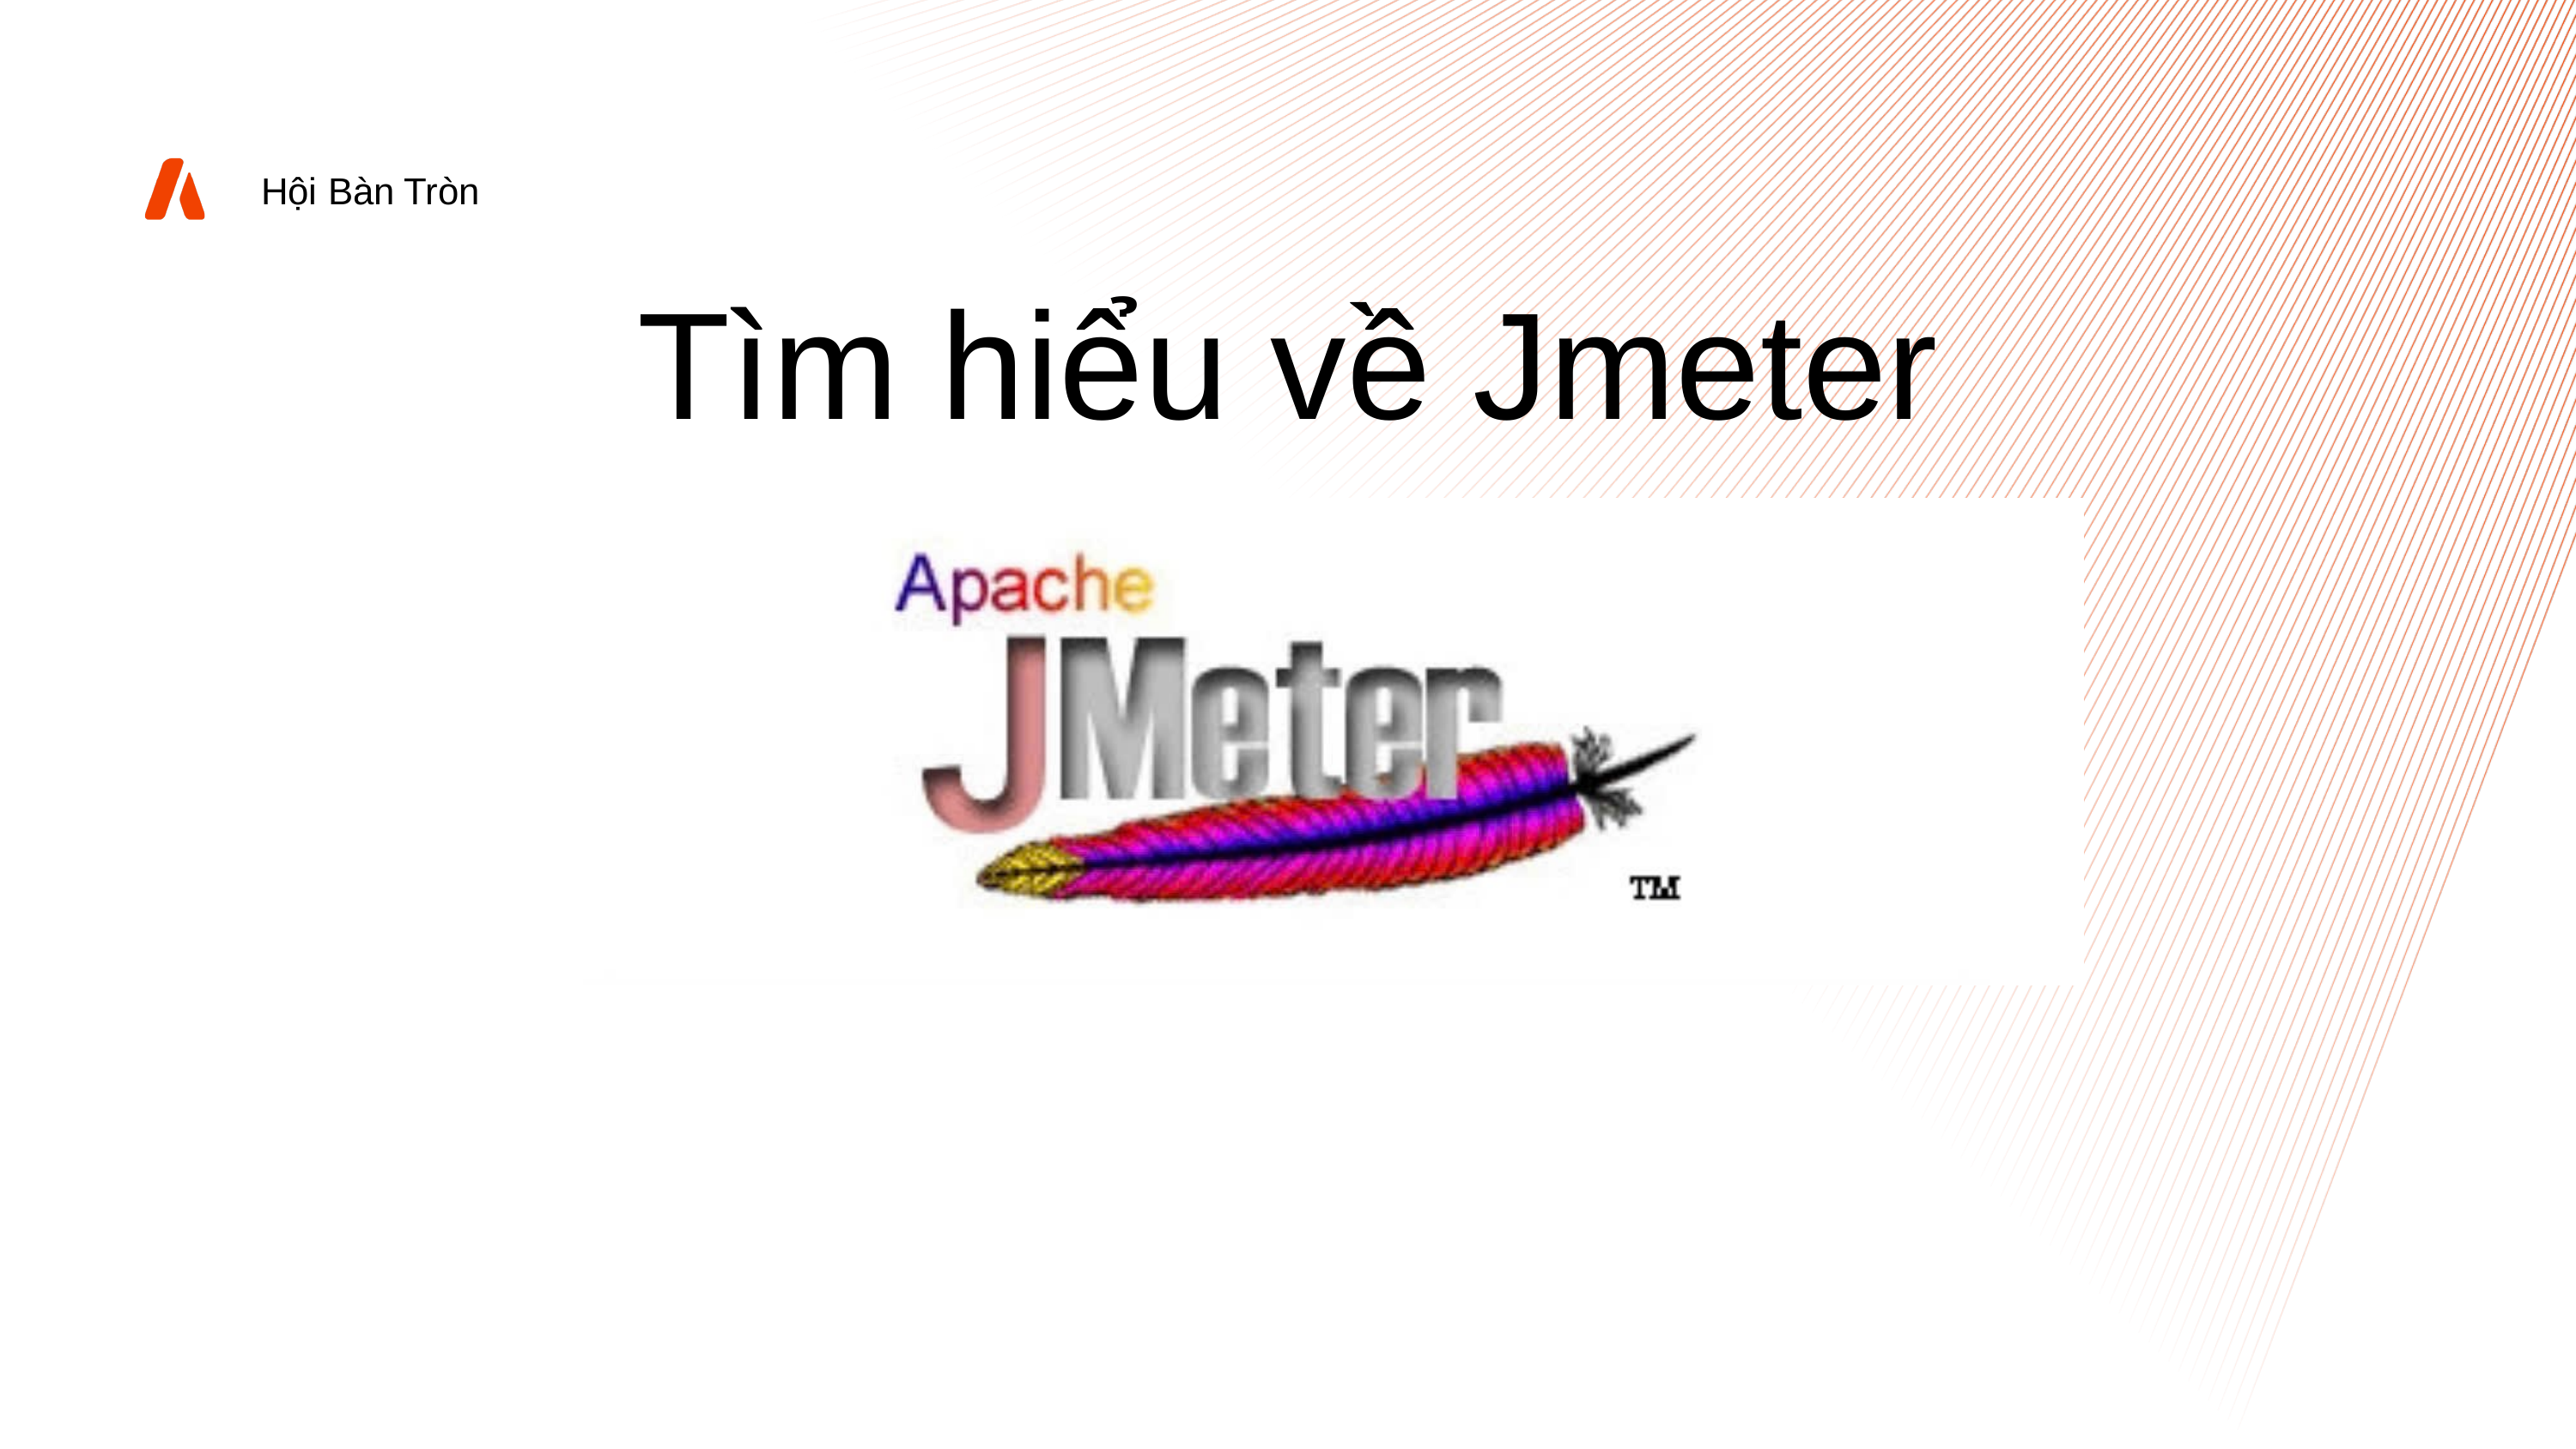

Hội Bàn Tròn
Tìm hiểu về Jmeter